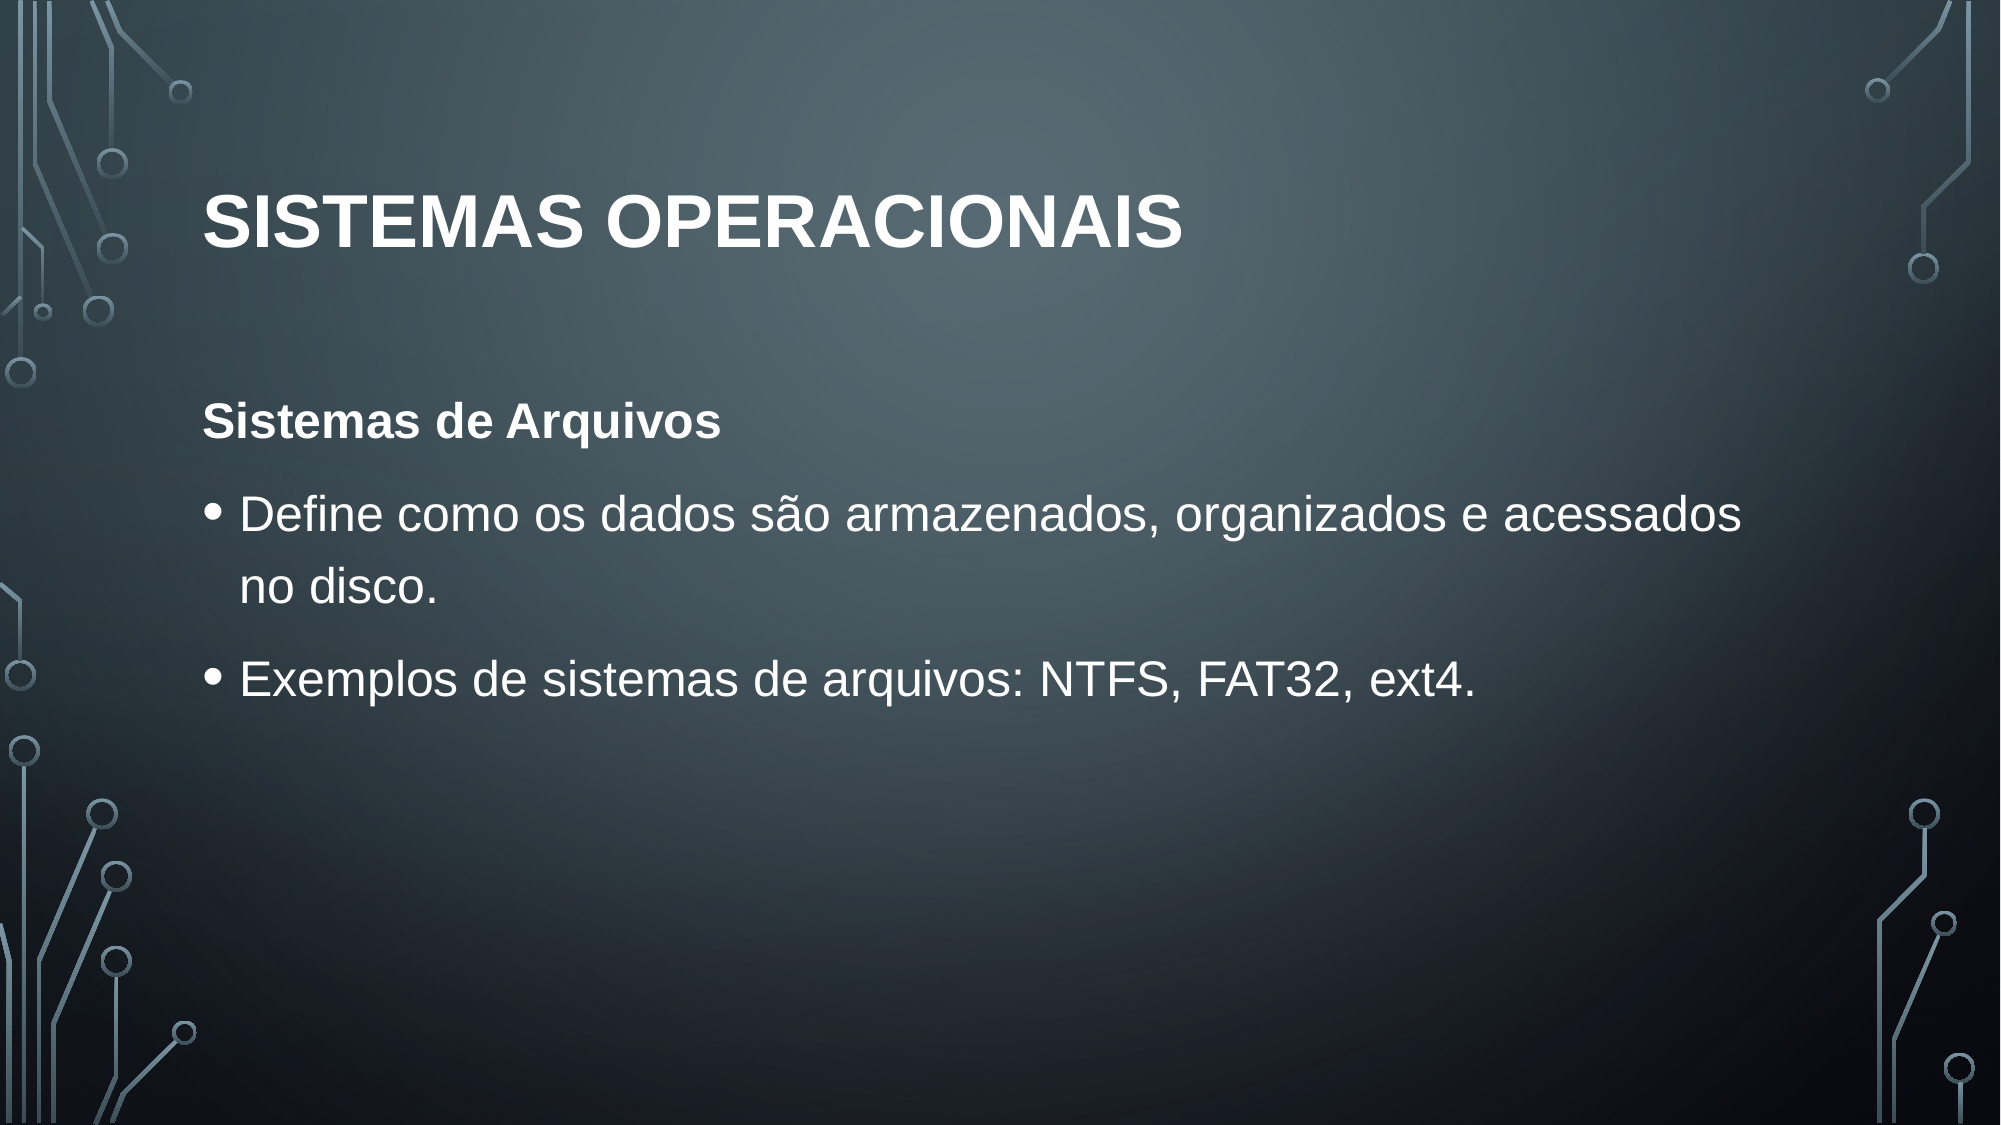

# Sistemas operacionais
Sistemas de Arquivos
Define como os dados são armazenados, organizados e acessados no disco.
Exemplos de sistemas de arquivos: NTFS, FAT32, ext4.